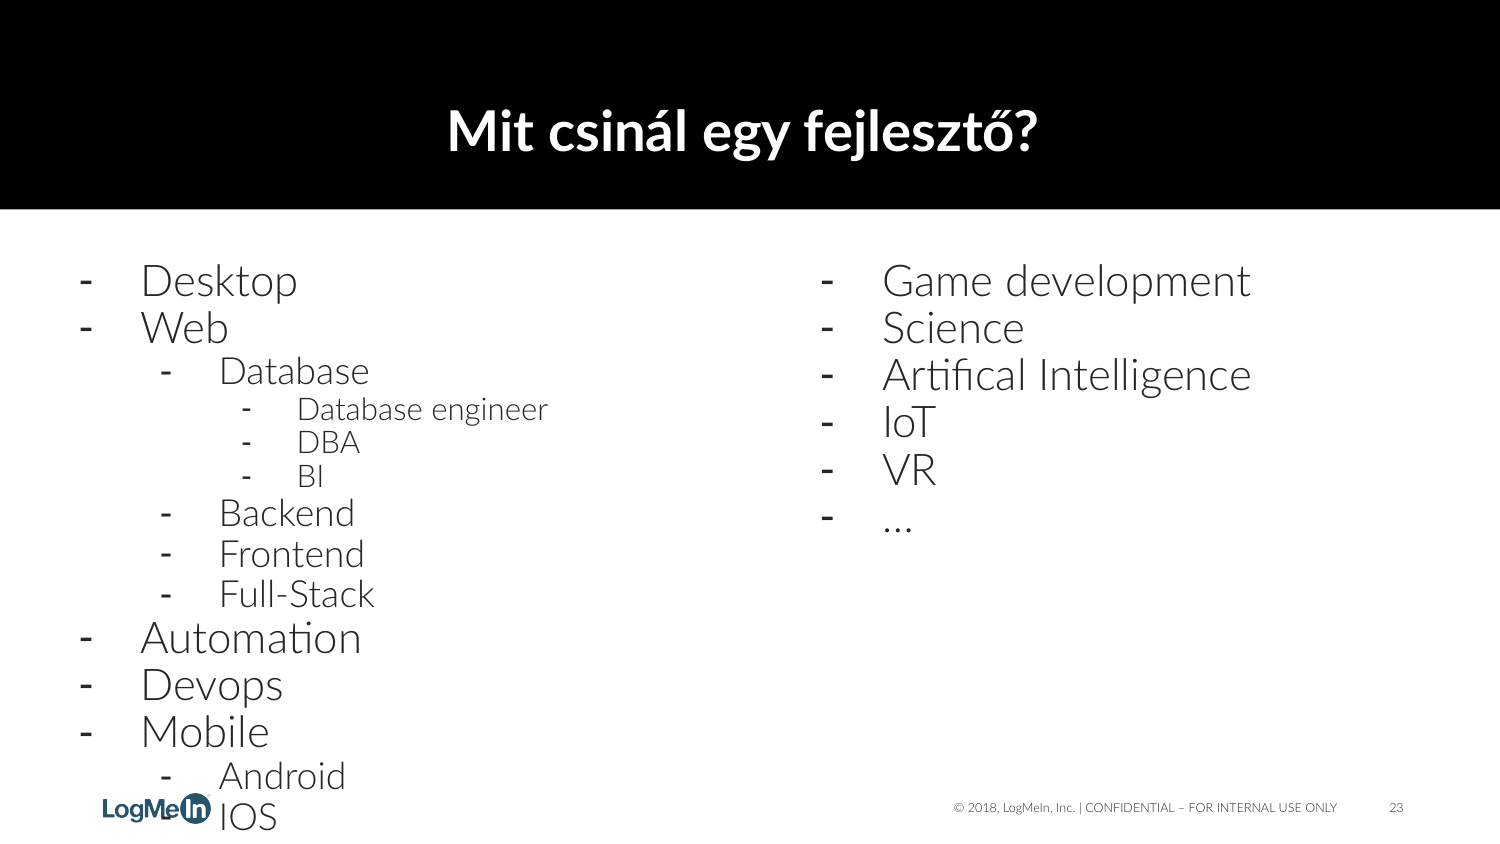

# Mit csinál egy fejlesztő?
Desktop
Web
Database
Database engineer
DBA
BI
Backend
Frontend
Full-Stack
Automation
Devops
Mobile
Android
IOS

Game development
Science
Artifical Intelligence
IoT
VR
…